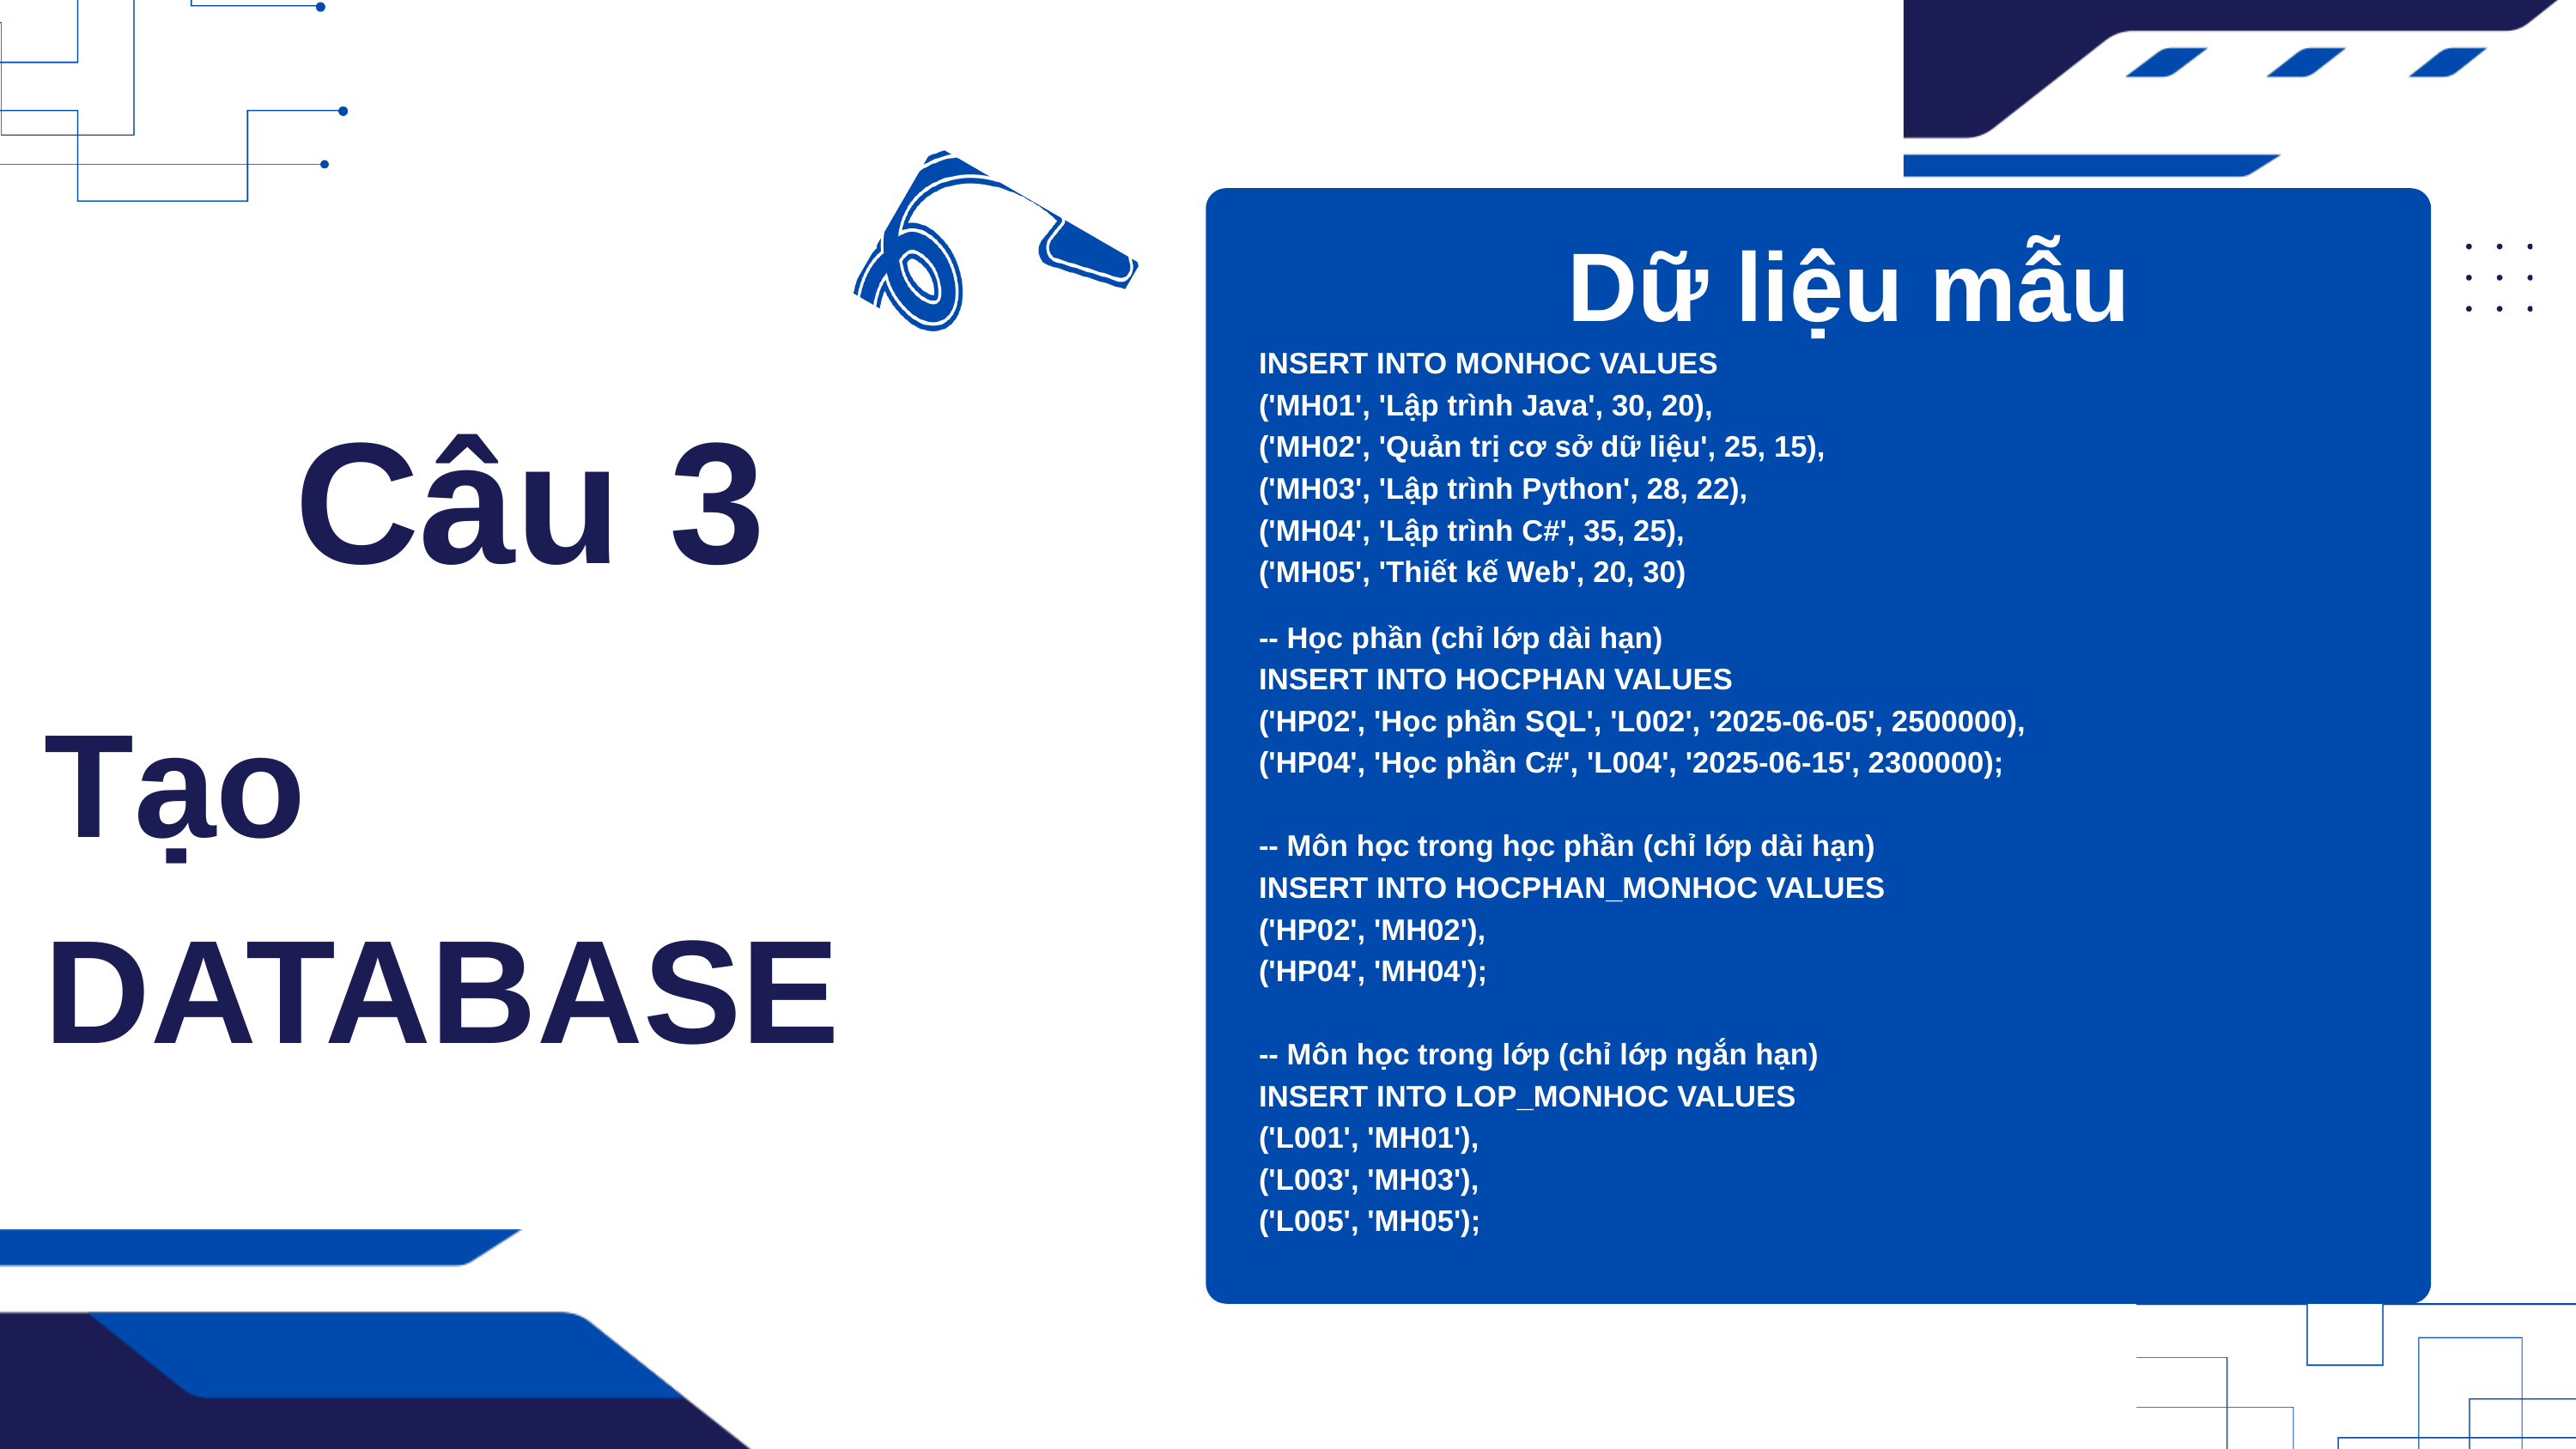

Dữ liệu mẫu

INSERT INTO MONHOC VALUES
('MH01', 'Lập trình Java', 30, 20),
('MH02', 'Quản trị cơ sở dữ liệu', 25, 15),
('MH03', 'Lập trình Python', 28, 22),
('MH04', 'Lập trình C#', 35, 25),
('MH05', 'Thiết kế Web', 20, 30)
Câu 3
-- Học phần (chỉ lớp dài hạn)
INSERT INTO HOCPHAN VALUES
('HP02', 'Học phần SQL', 'L002', '2025-06-05', 2500000),
('HP04', 'Học phần C#', 'L004', '2025-06-15', 2300000);

-- Môn học trong học phần (chỉ lớp dài hạn)
INSERT INTO HOCPHAN_MONHOC VALUES
('HP02', 'MH02'),
('HP04', 'MH04');

-- Môn học trong lớp (chỉ lớp ngắn hạn)
INSERT INTO LOP_MONHOC VALUES
('L001', 'MH01'),
('L003', 'MH03'),
('L005', 'MH05');

Tạo DATABASE